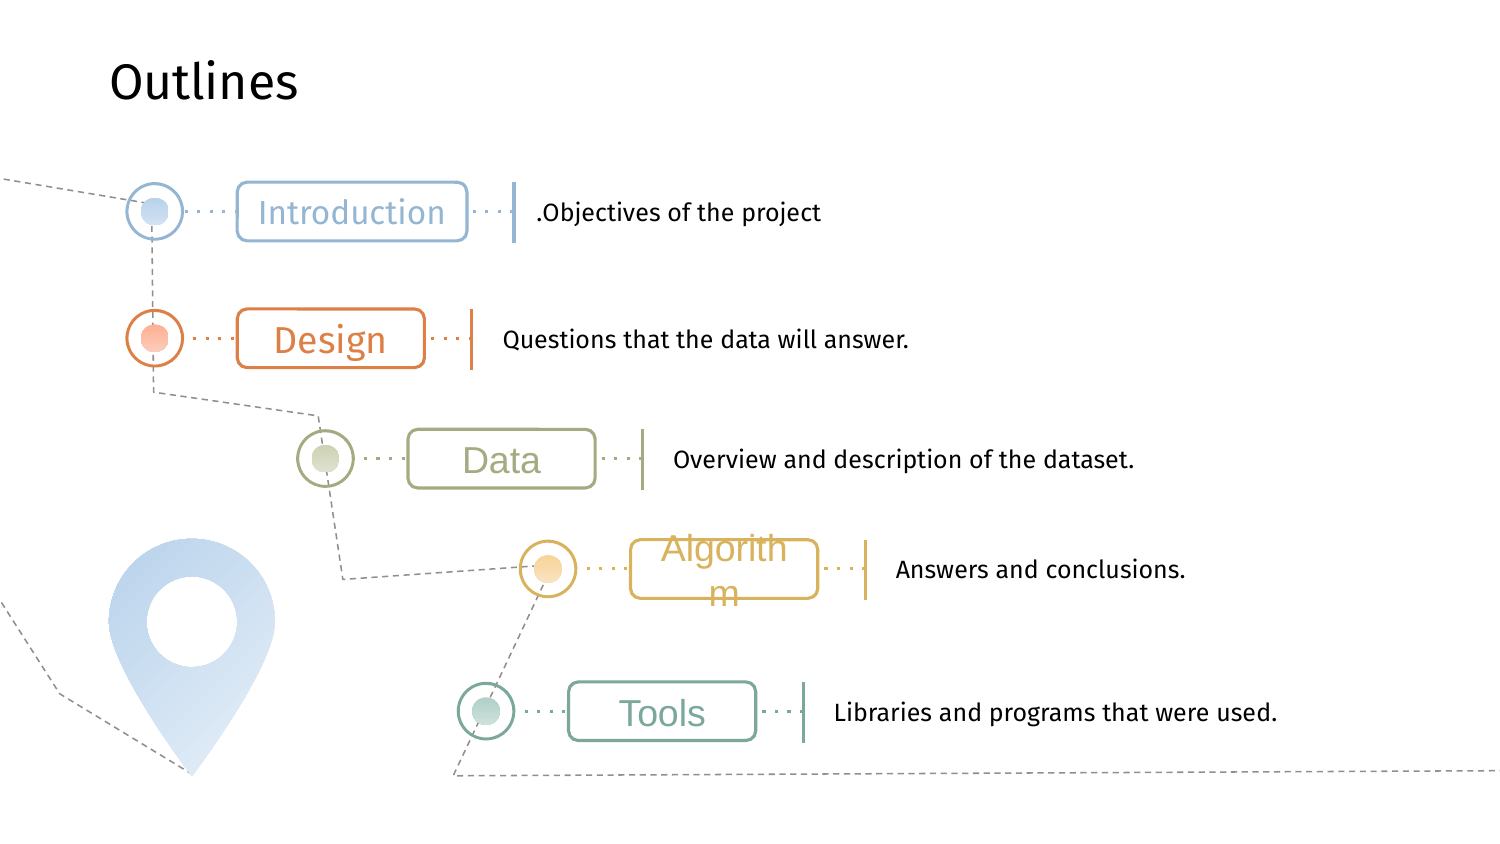

# Outlines
Objectives of the project.

Introduction

Questions that the data will answer.
Design

Overview and description of the dataset.
Data

Answers and conclusions.
Algorithm

Libraries and programs that were used.
Tools